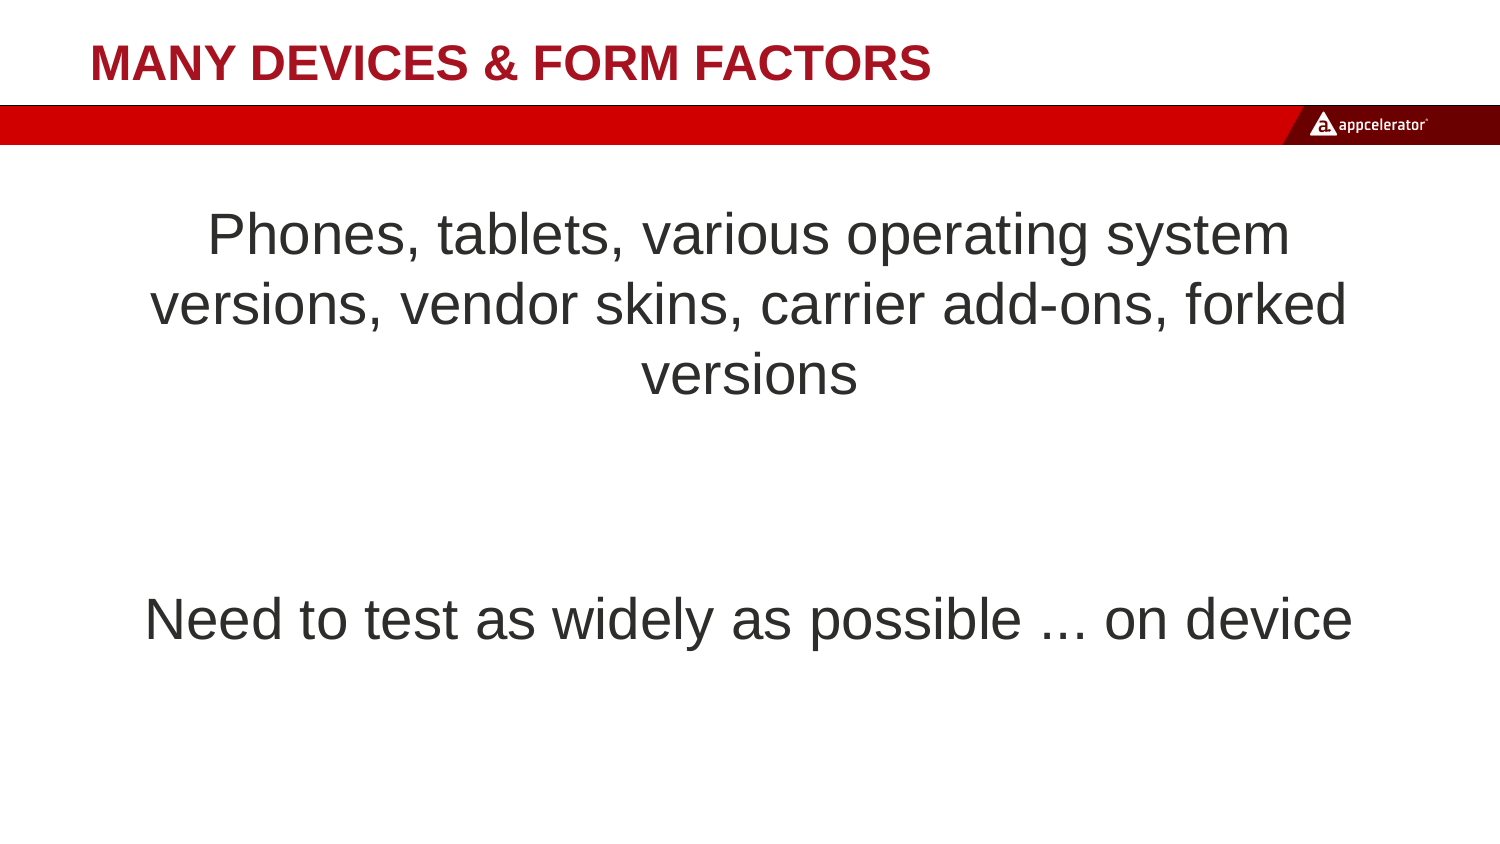

# Many devices & form factors
Phones, tablets, various operating system versions, vendor skins, carrier add-ons, forked versions

Need to test as widely as possible ... on device